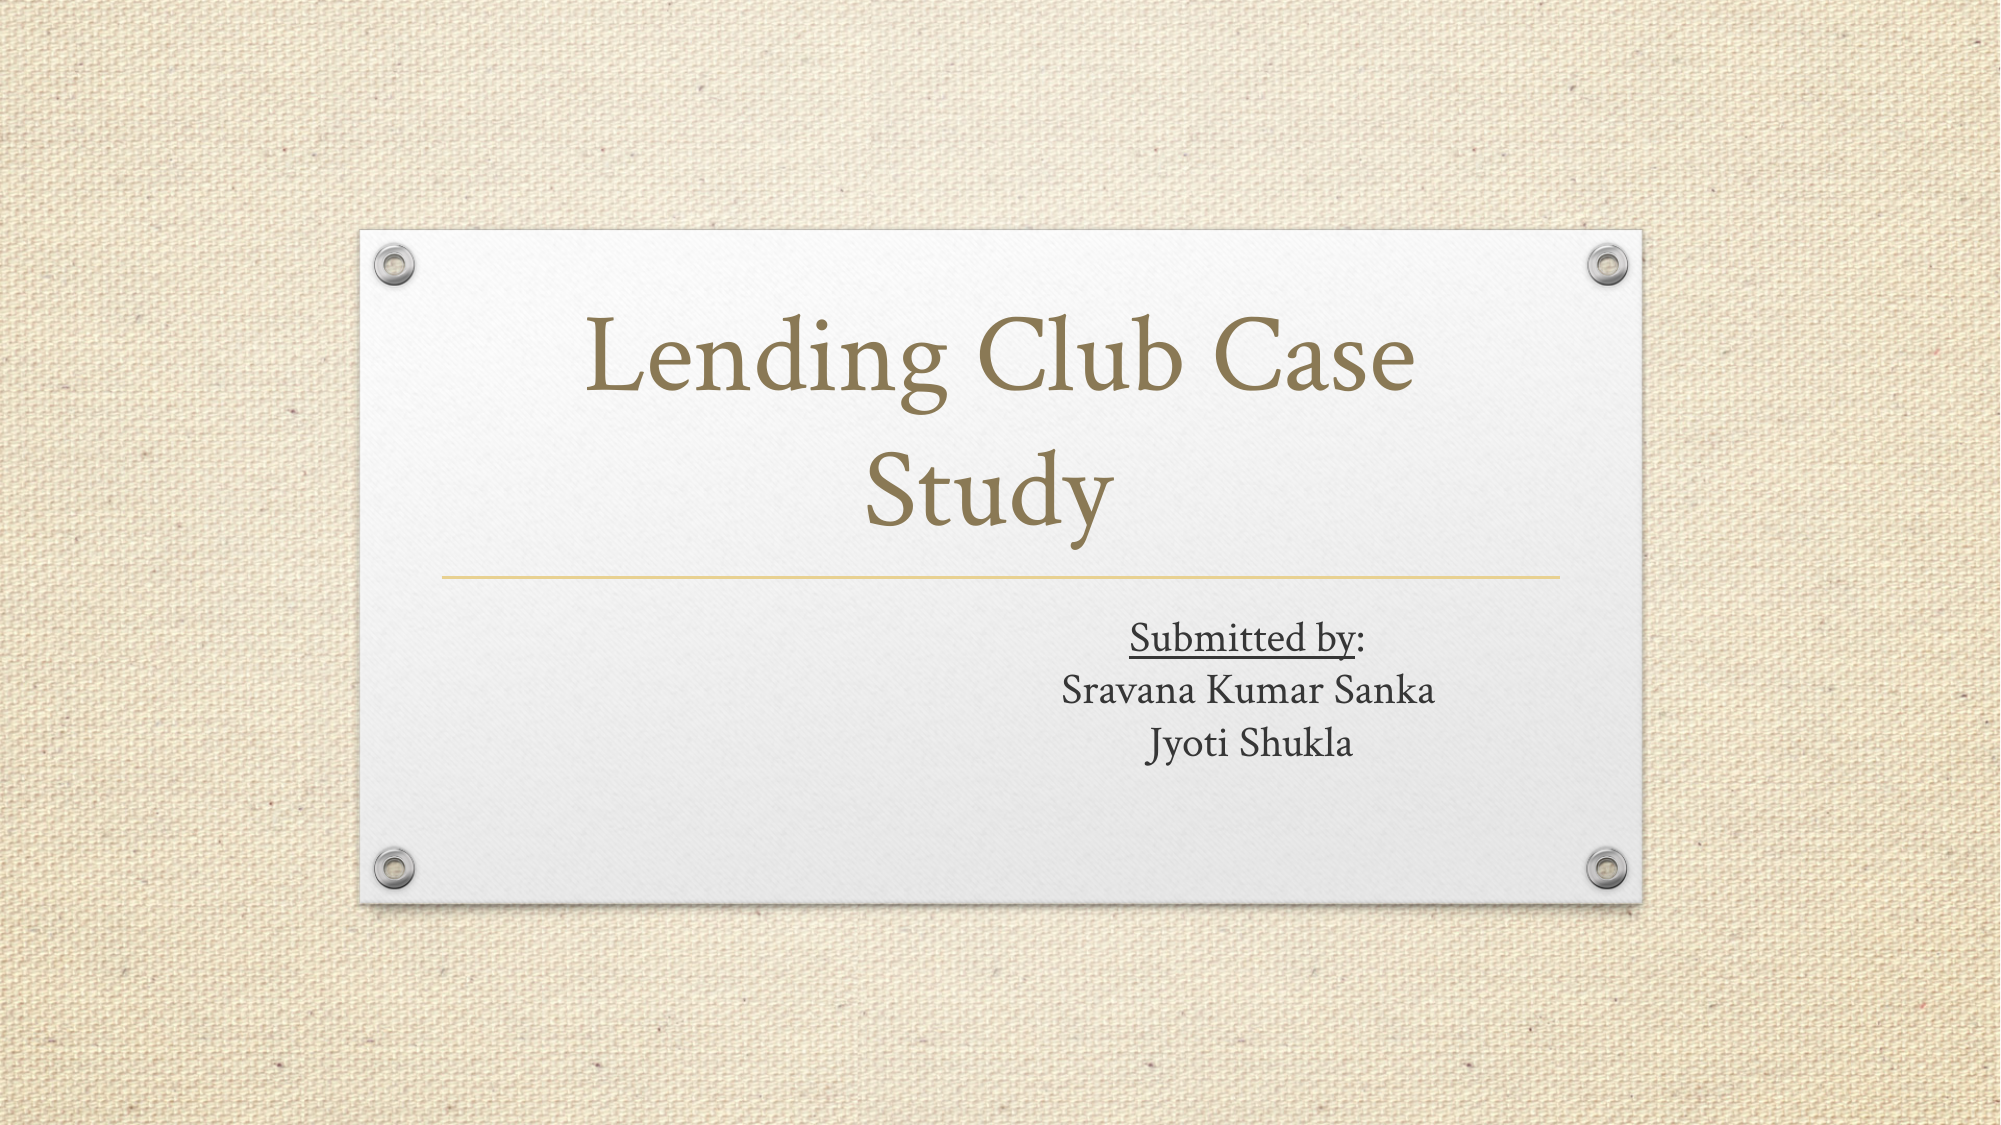

# Lending Club Case Study
                                                                     Submitted by:
                                                              Sravana Kumar Sanka
                                                                       Jyoti Shukla